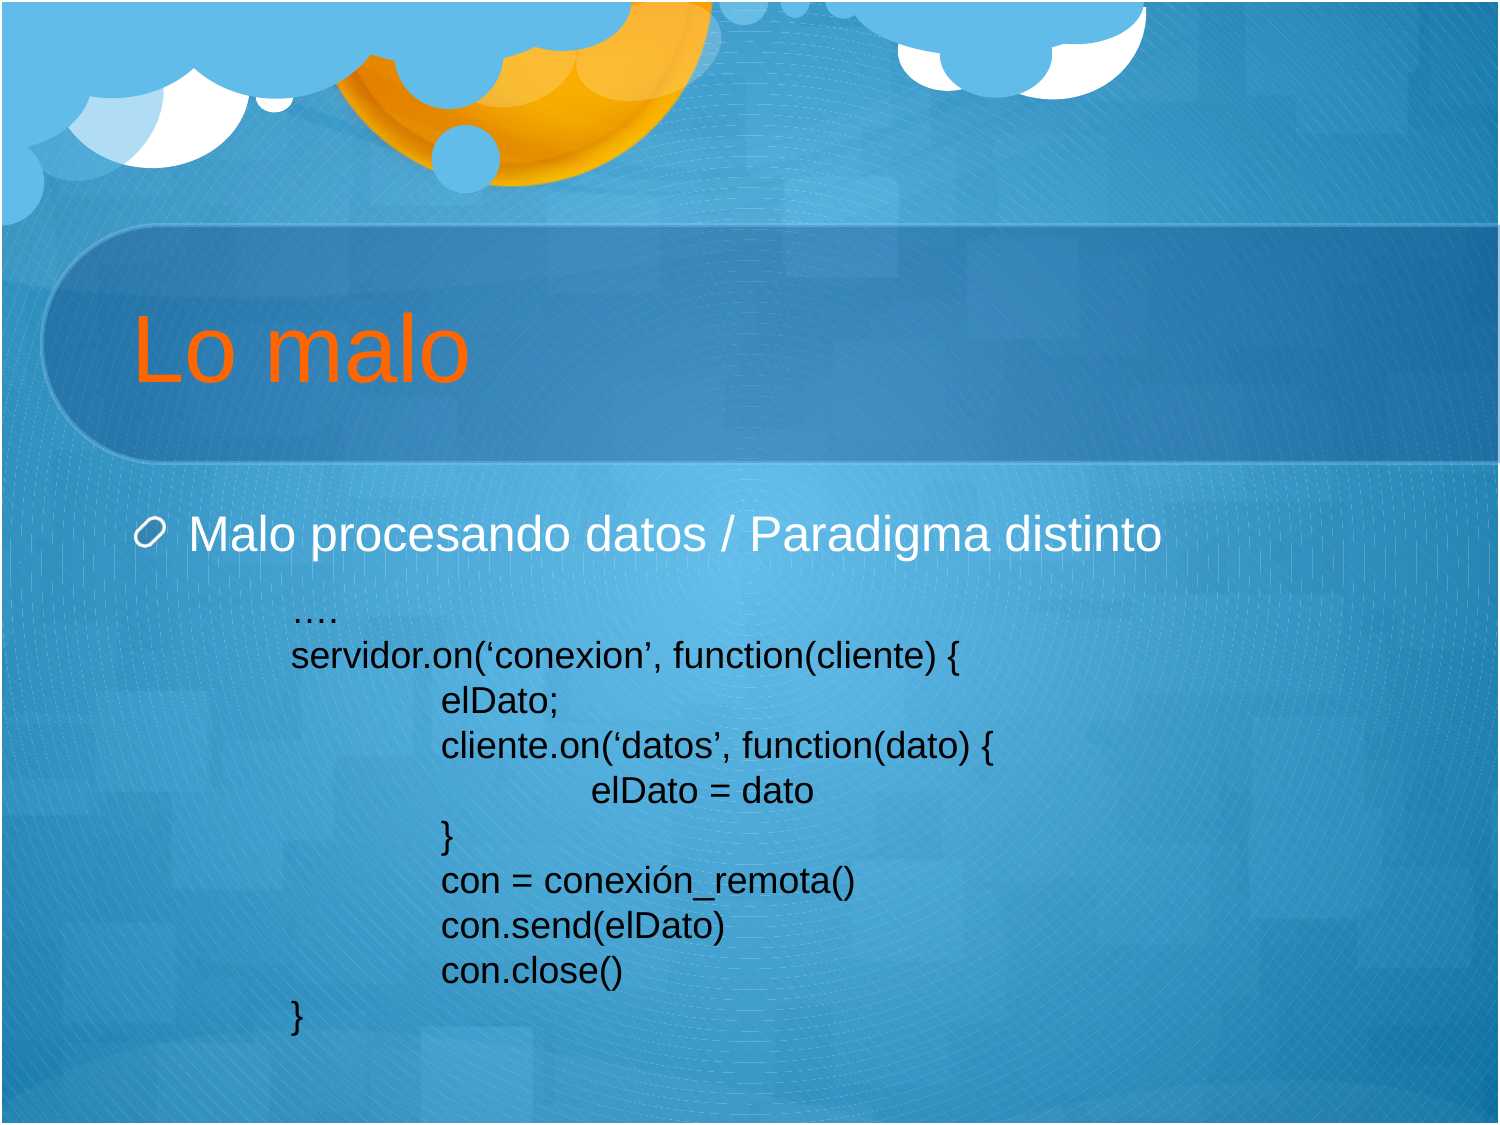

# Lo malo
Malo procesando datos / Paradigma distinto

….
servidor.on(‘conexion’, function(cliente) {
	elDato;
	cliente.on(‘datos’, function(dato) {
		elDato = dato
	}
	con = conexión_remota()
	con.send(elDato)
	con.close()
}